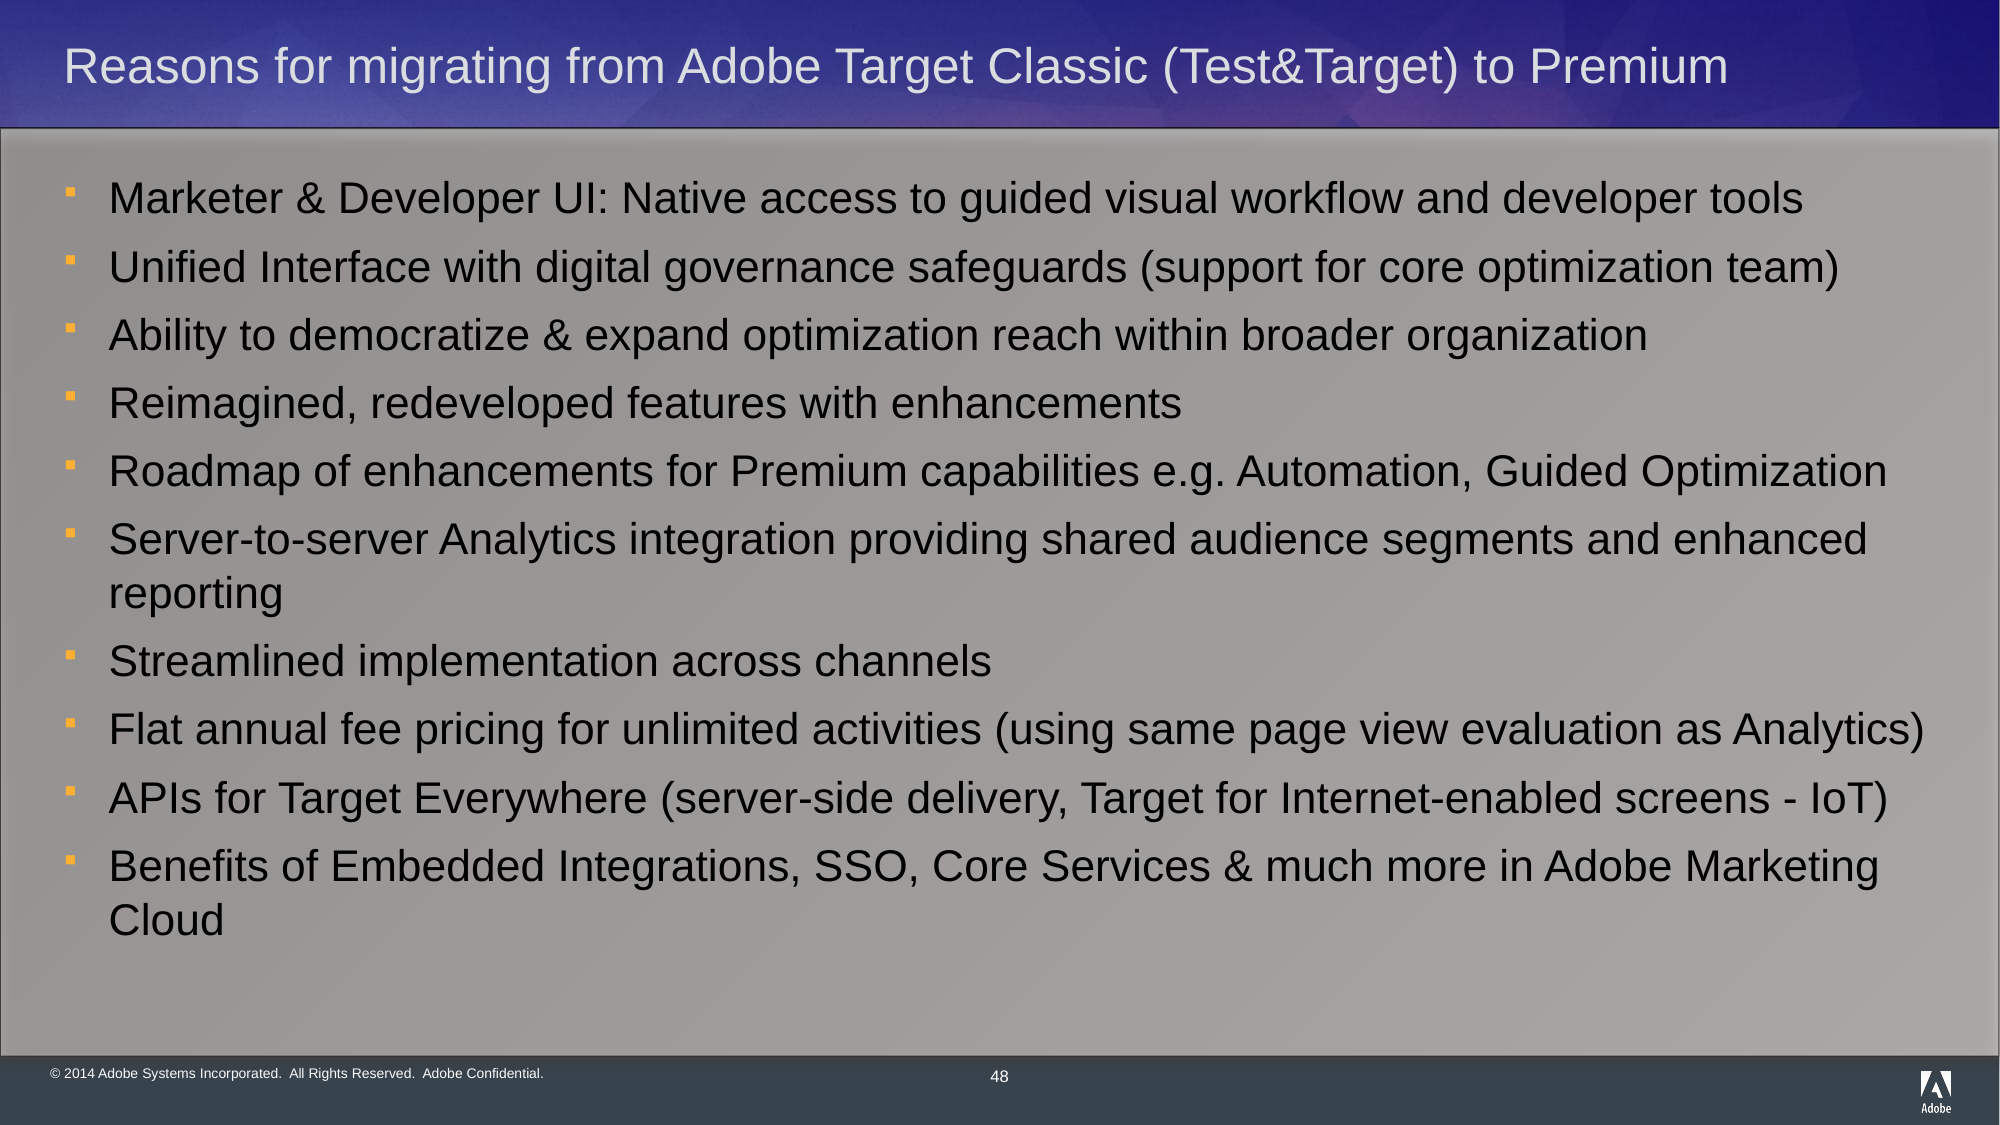

# Reasons for migrating from Adobe Target Classic (Test&Target) to Premium

Marketer & Developer UI: Native access to guided visual workflow and developer tools
Unified Interface with digital governance safeguards (support for core optimization team)
Ability to democratize & expand optimization reach within broader organization
Reimagined, redeveloped features with enhancements
Roadmap of enhancements for Premium capabilities e.g. Automation, Guided Optimization
Server-to-server Analytics integration providing shared audience segments and enhanced reporting
Streamlined implementation across channels
Flat annual fee pricing for unlimited activities (using same page view evaluation as Analytics)
APIs for Target Everywhere (server-side delivery, Target for Internet-enabled screens - IoT)
Benefits of Embedded Integrations, SSO, Core Services & much more in Adobe Marketing Cloud

48